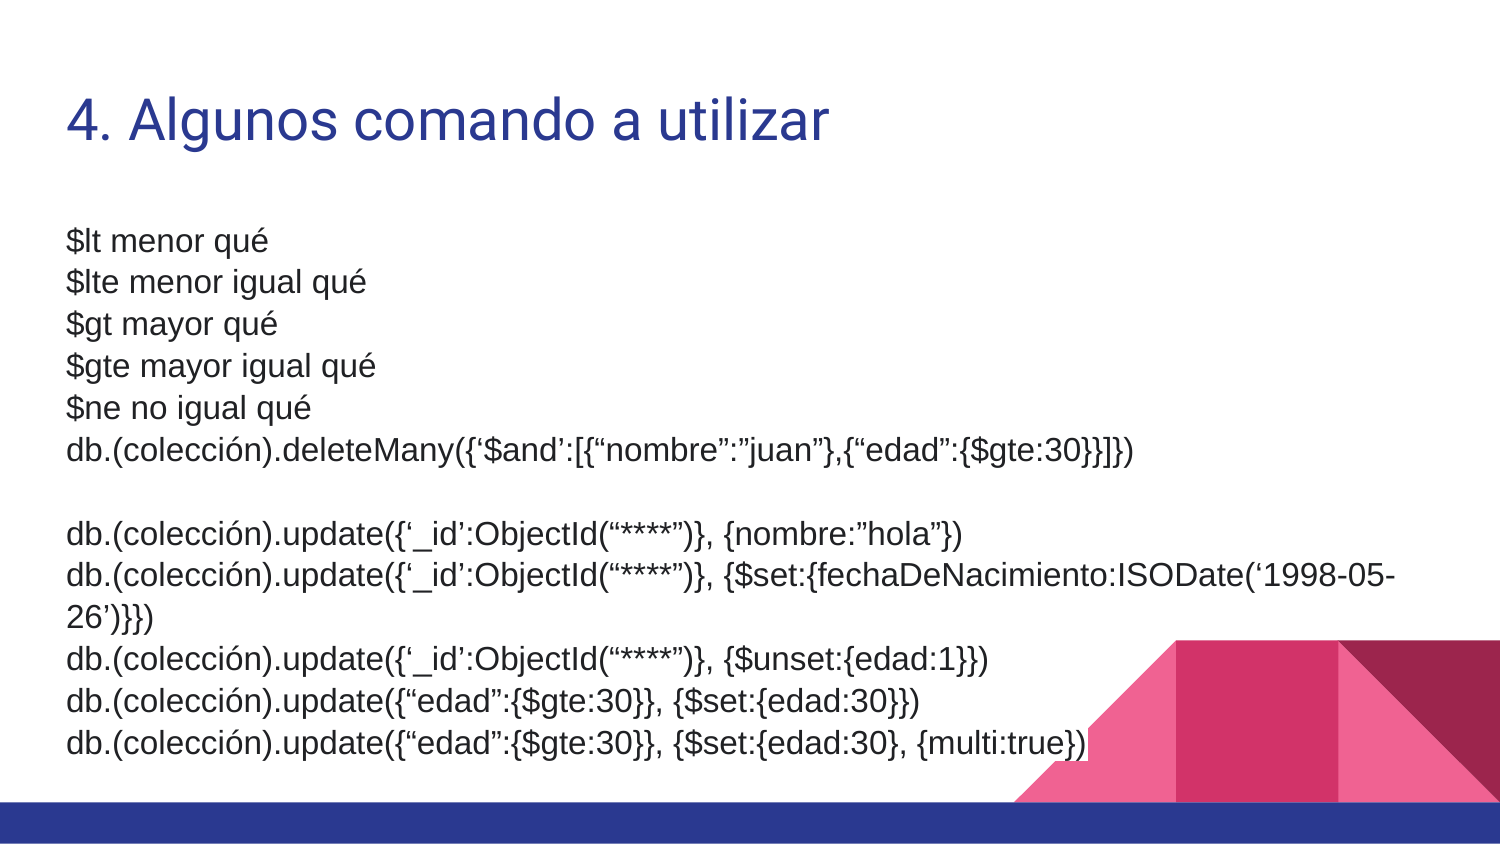

# 4. Algunos comando a utilizar
$lt menor qué
$lte menor igual qué
$gt mayor qué
$gte mayor igual qué
$ne no igual qué
db.(colección).deleteMany({‘$and’:[{“nombre”:”juan”},{“edad”:{$gte:30}}]})

db.(colección).update({‘_id’:ObjectId(“****”)}, {nombre:”hola”})
db.(colección).update({‘_id’:ObjectId(“****”)}, {$set:{fechaDeNacimiento:ISODate(‘1998-05-26’)}})
db.(colección).update({‘_id’:ObjectId(“****”)}, {$unset:{edad:1}})
db.(colección).update({“edad”:{$gte:30}}, {$set:{edad:30}})
db.(colección).update({“edad”:{$gte:30}}, {$set:{edad:30}, {multi:true})